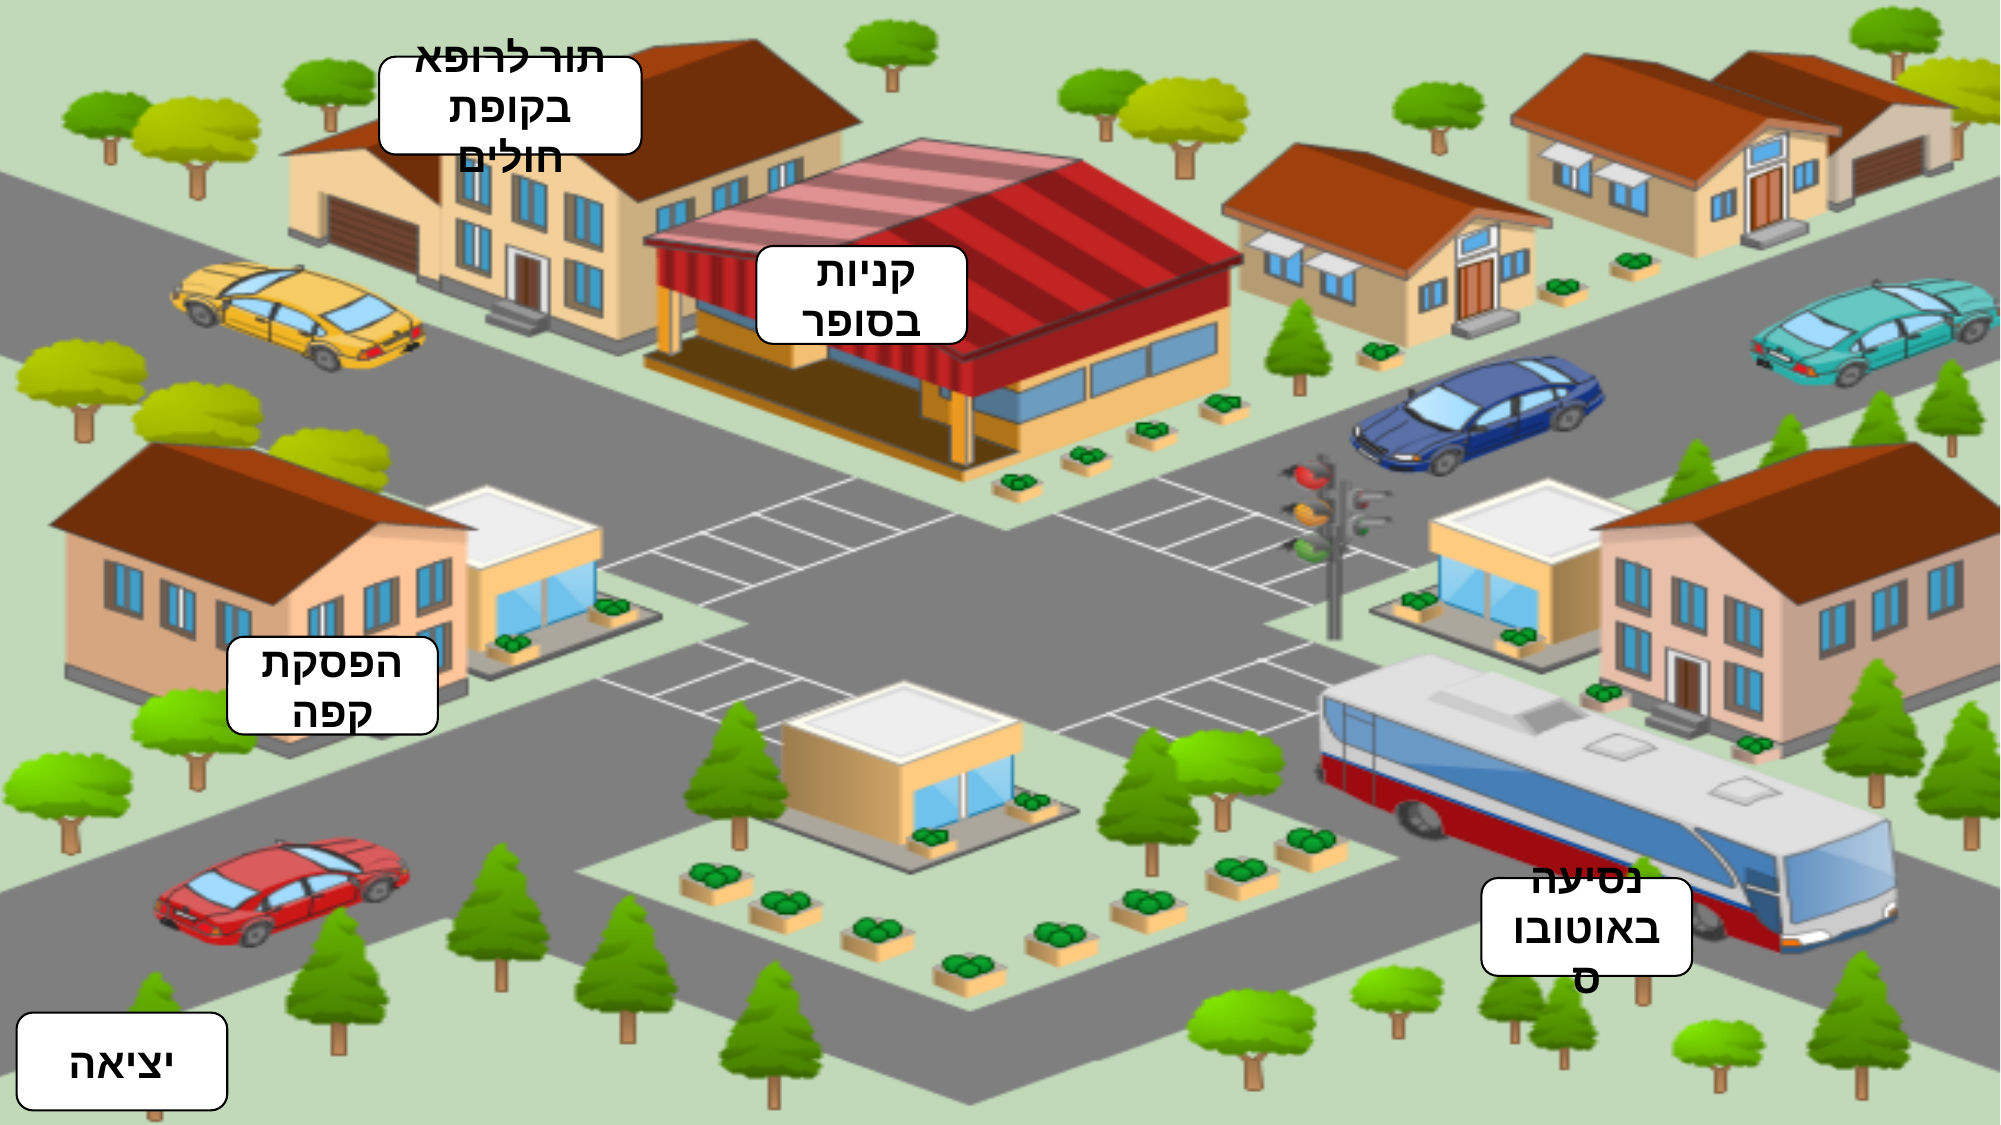

תור לרופא בקופת חולים
קניות  בסופר
הפסקת קפה
נסיעה באוטובוס
יציאה